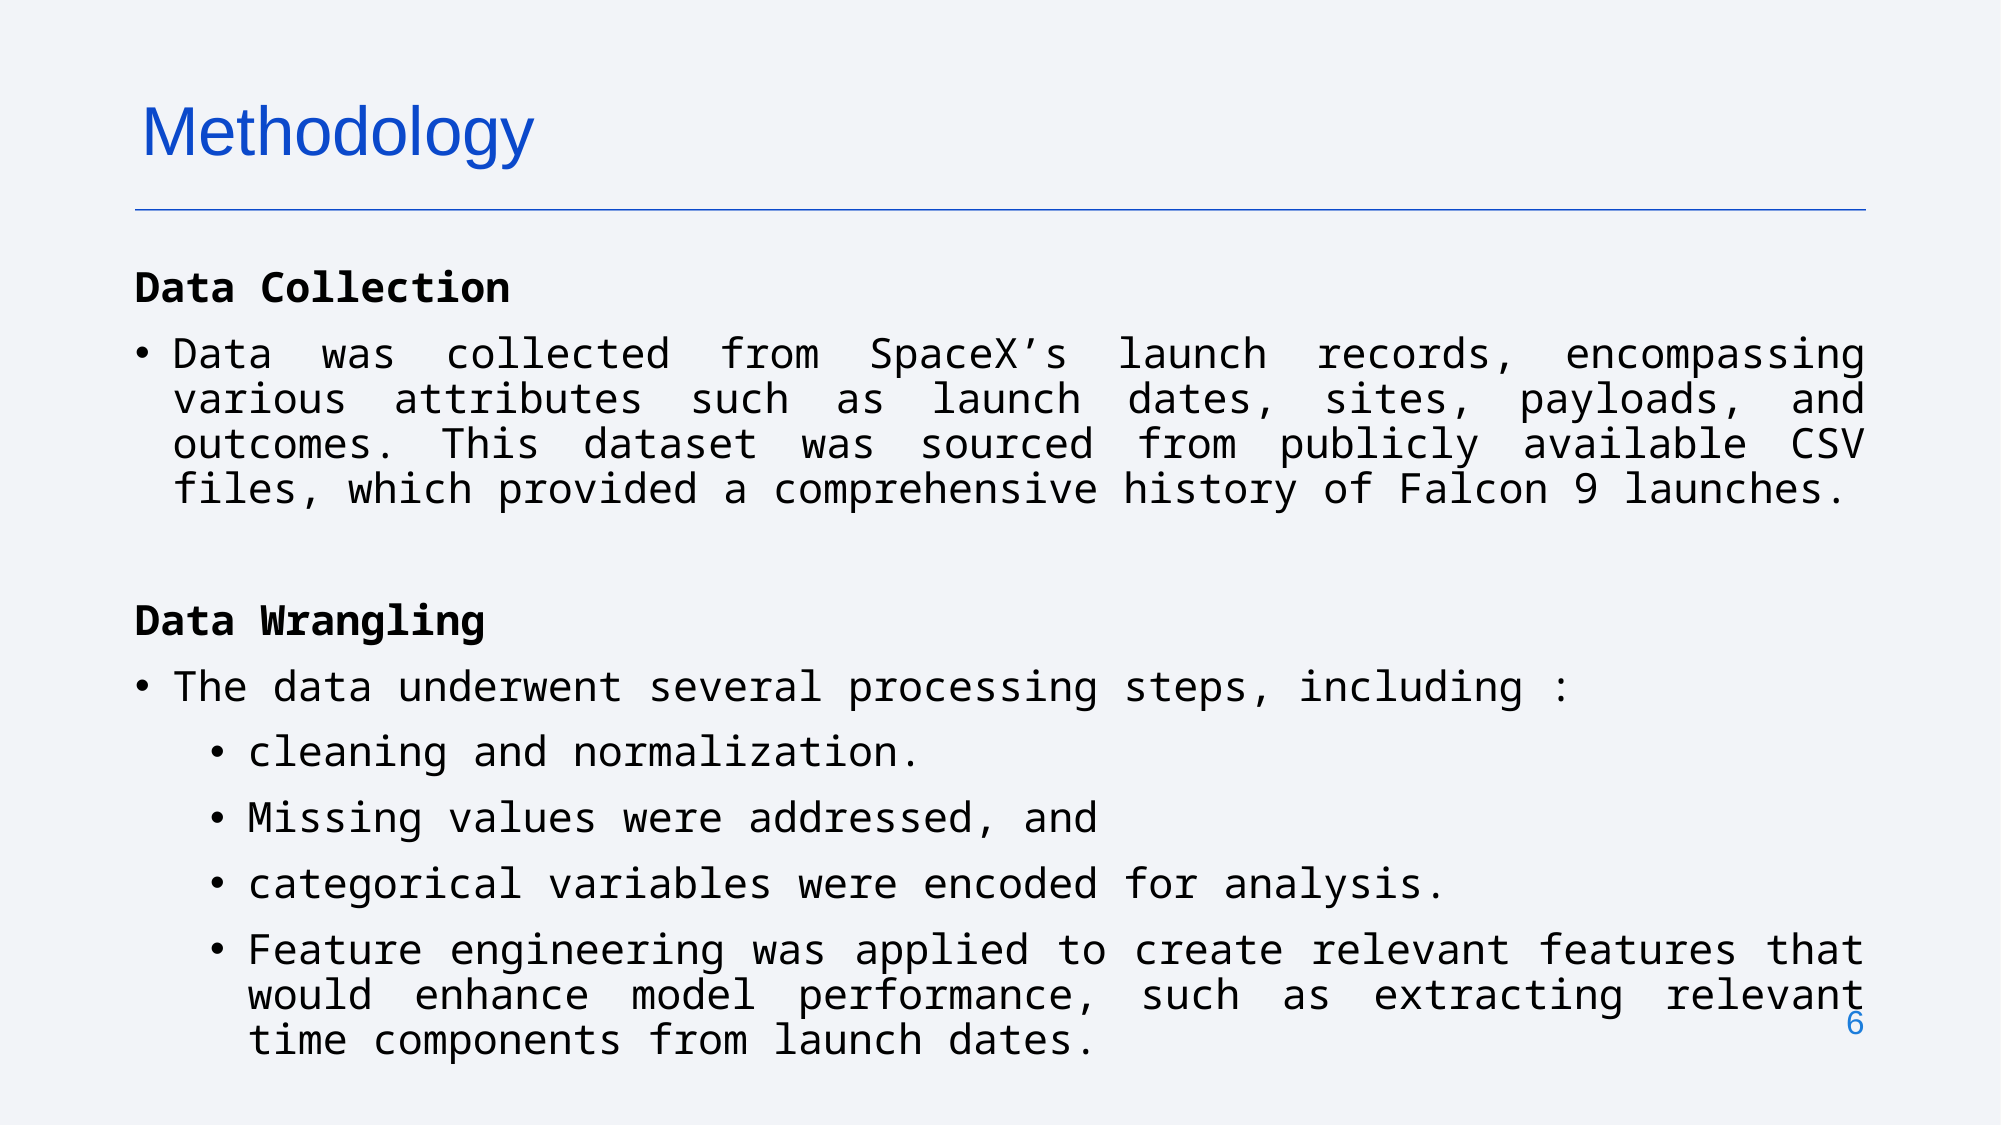

Methodology
Data Collection
Data was collected from SpaceX’s launch records, encompassing various attributes such as launch dates, sites, payloads, and outcomes. This dataset was sourced from publicly available CSV files, which provided a comprehensive history of Falcon 9 launches.

Data Wrangling
The data underwent several processing steps, including :
cleaning and normalization.
Missing values were addressed, and
categorical variables were encoded for analysis.
Feature engineering was applied to create relevant features that would enhance model performance, such as extracting relevant time components from launch dates.

6